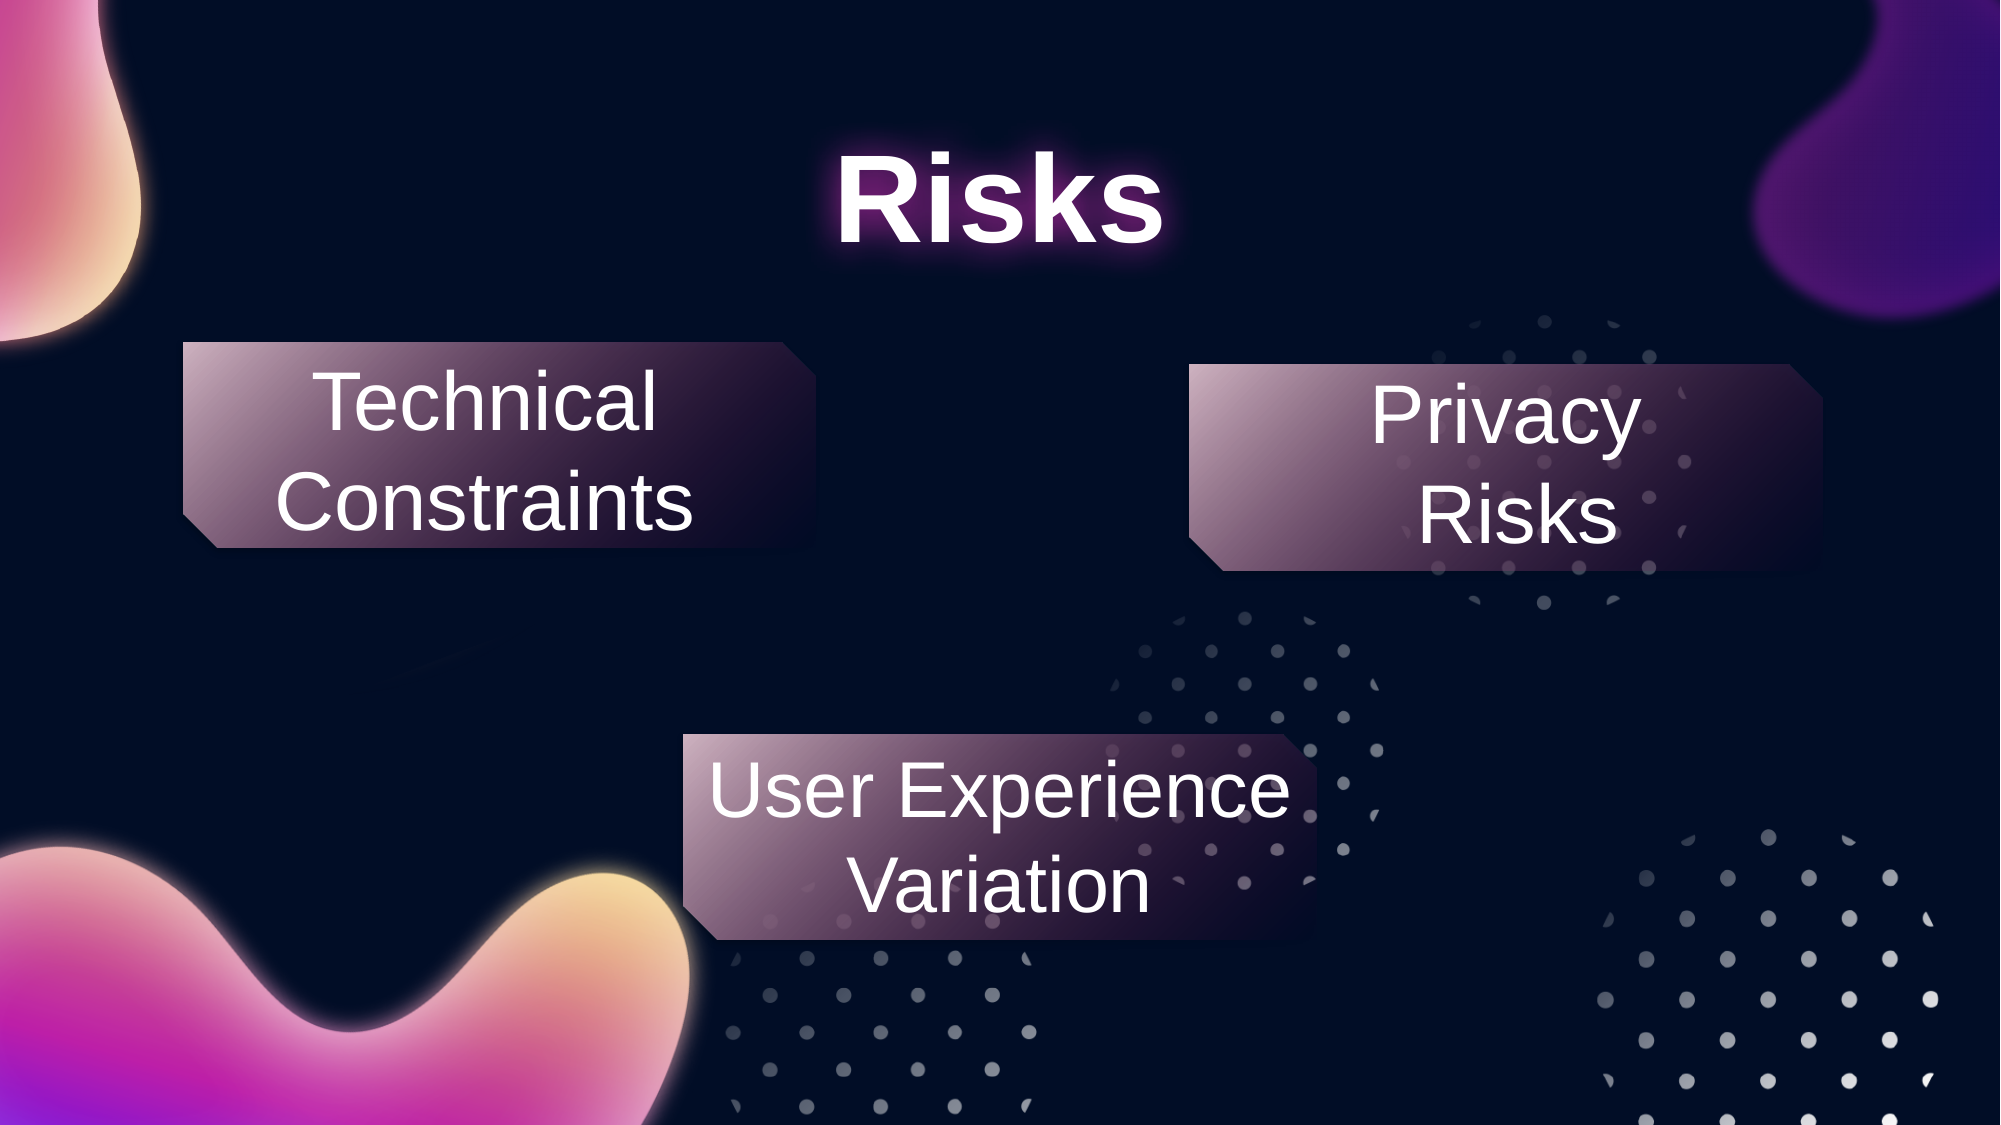

# Risks
Technical Constraints

Privacy
 Risks

User Experience Variation